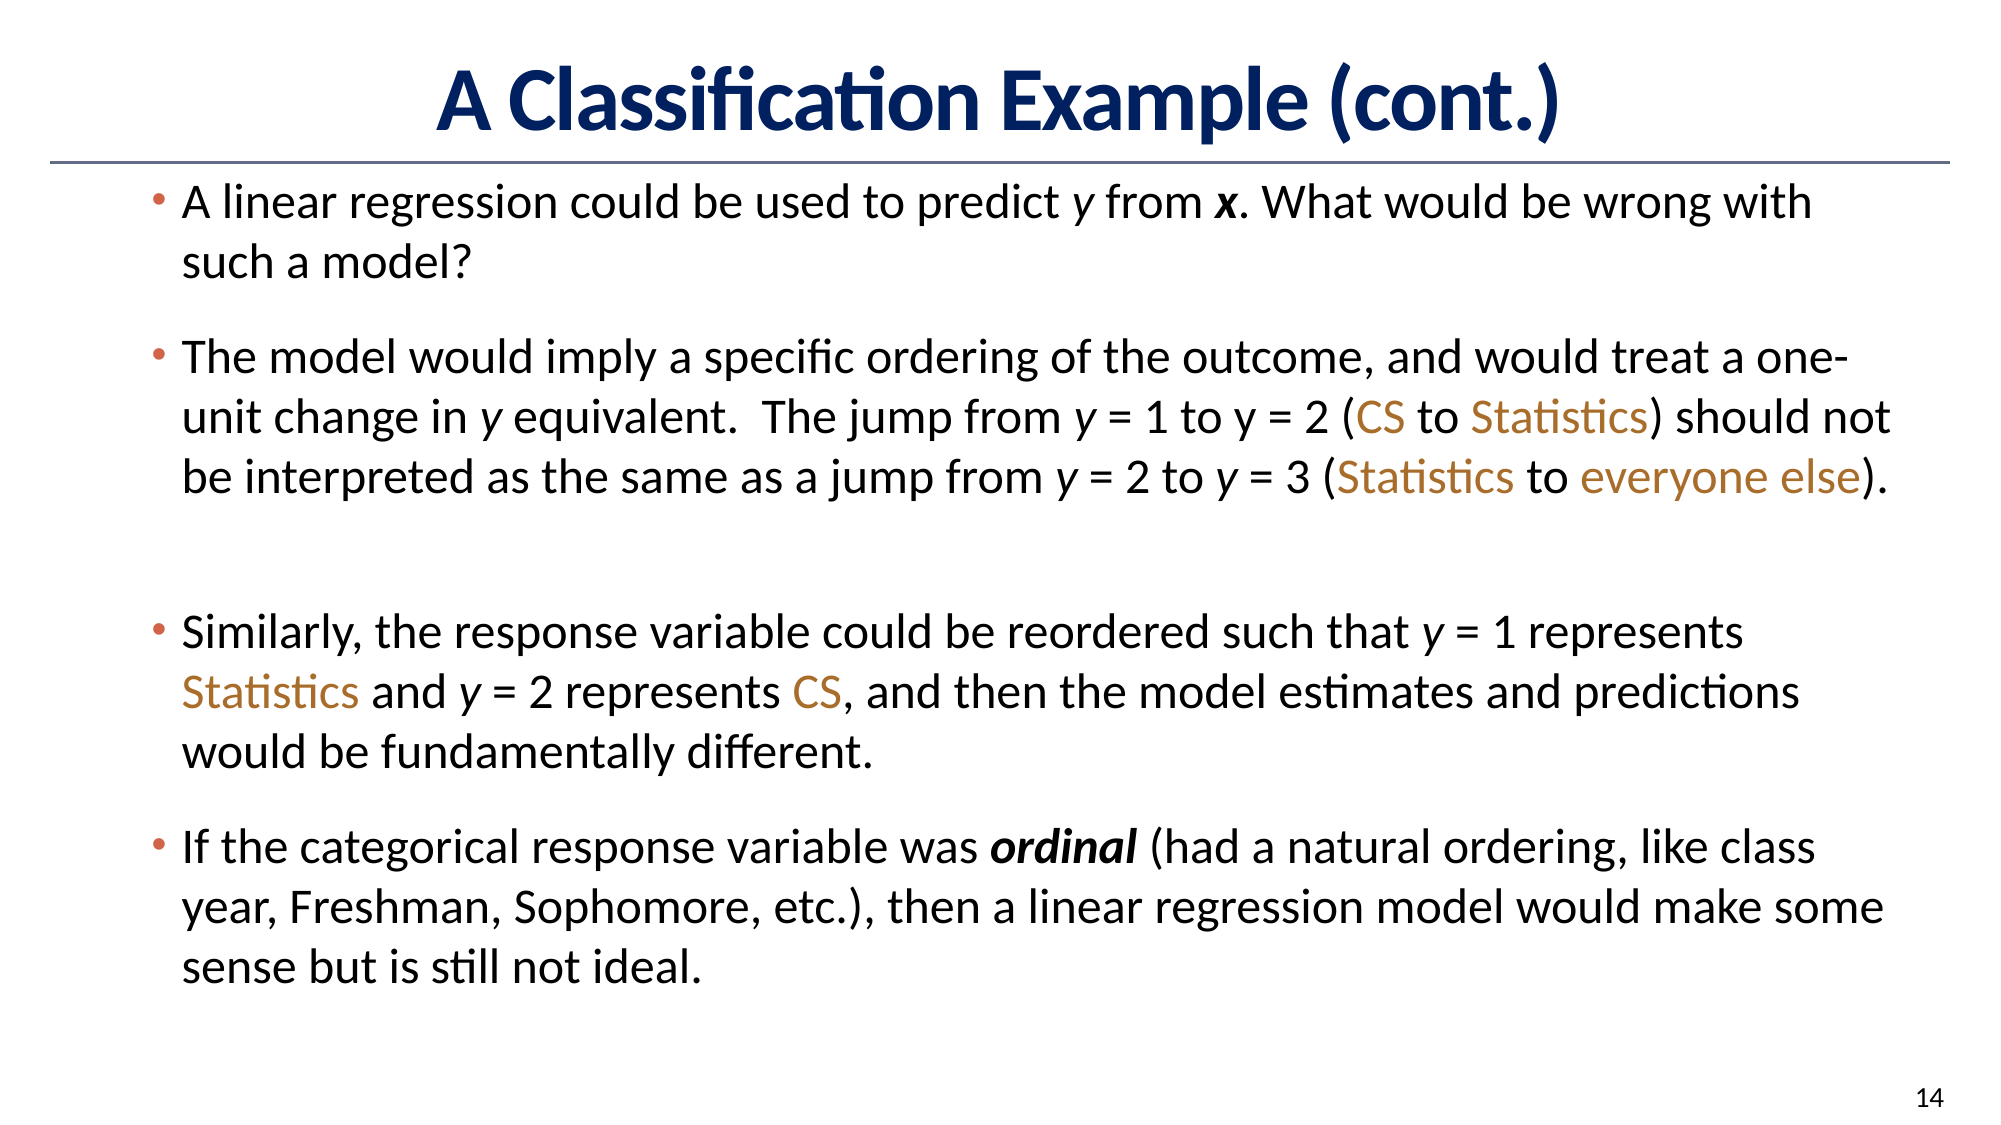

# A Classification Example (cont.)
A linear regression could be used to predict y from x. What would be wrong with such a model?
The model would imply a specific ordering of the outcome, and would treat a one-unit change in y equivalent.  The jump from y = 1 to y = 2 (CS to Statistics) should not be interpreted as the same as a jump from y = 2 to y = 3 (Statistics to everyone else).
Similarly, the response variable could be reordered such that y = 1 represents Statistics and y = 2 represents CS, and then the model estimates and predictions would be fundamentally different.
If the categorical response variable was ordinal (had a natural ordering, like class year, Freshman, Sophomore, etc.), then a linear regression model would make some sense but is still not ideal.
14